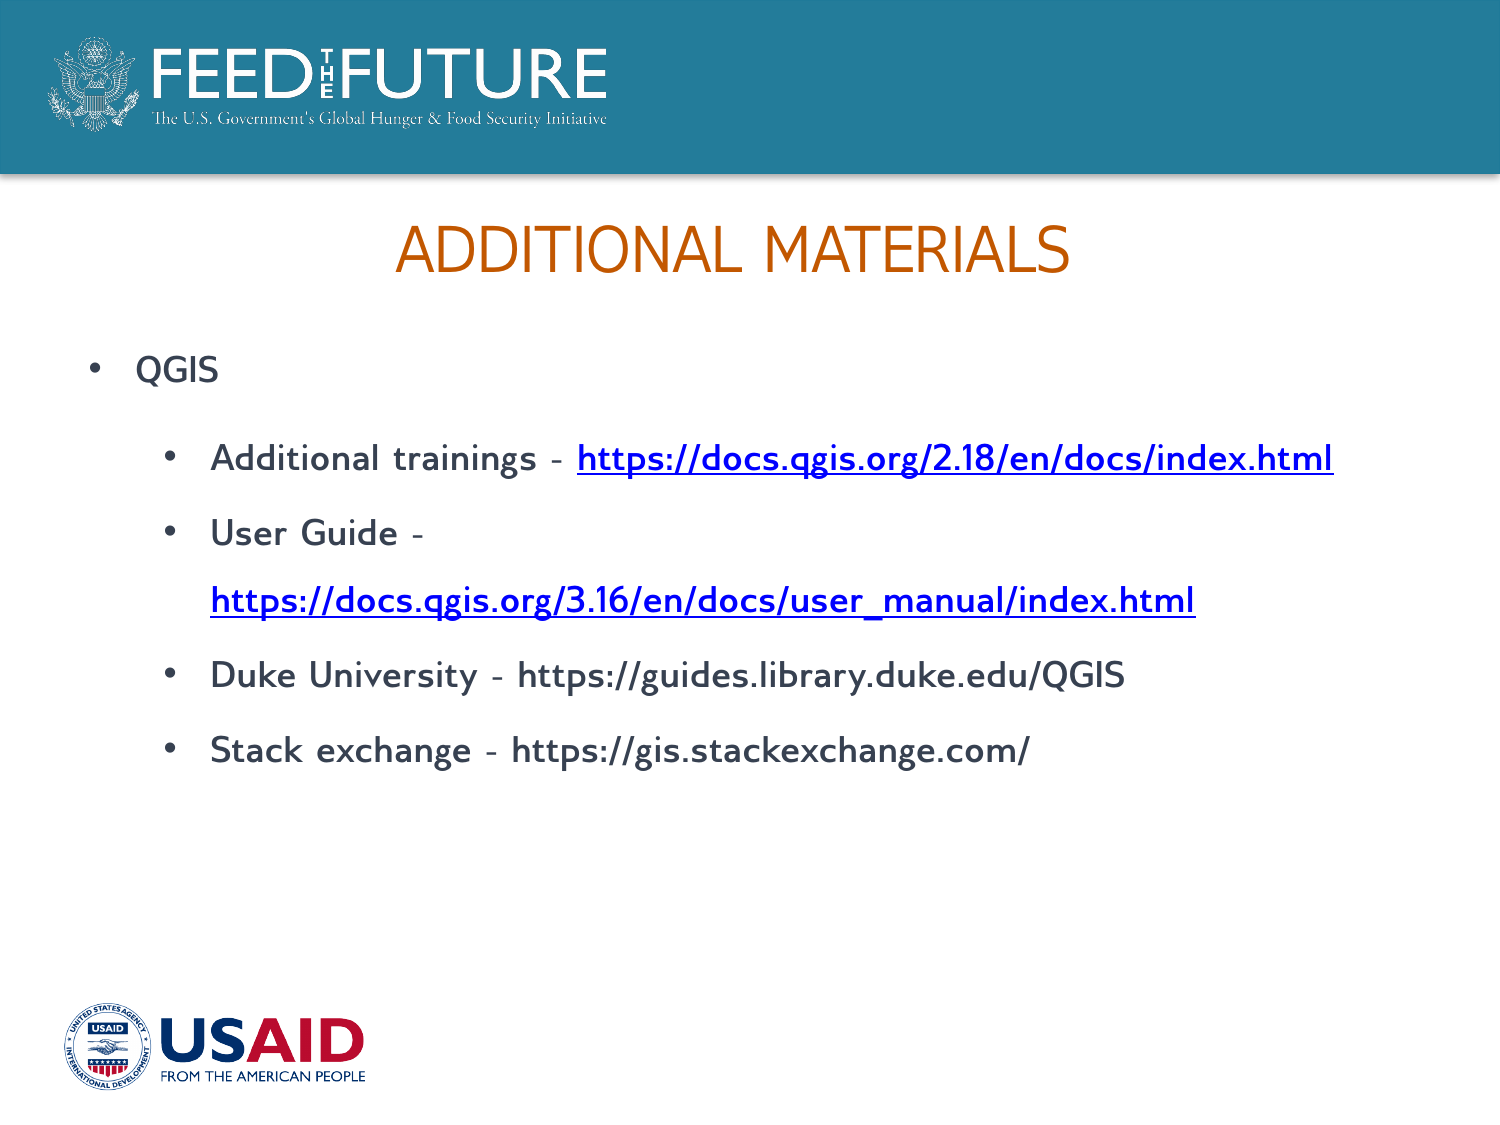

# Additional Materials
QGIS
Additional trainings - https://docs.qgis.org/2.18/en/docs/index.html
User Guide - https://docs.qgis.org/3.16/en/docs/user_manual/index.html
Duke University - https://guides.library.duke.edu/QGIS
Stack exchange - https://gis.stackexchange.com/